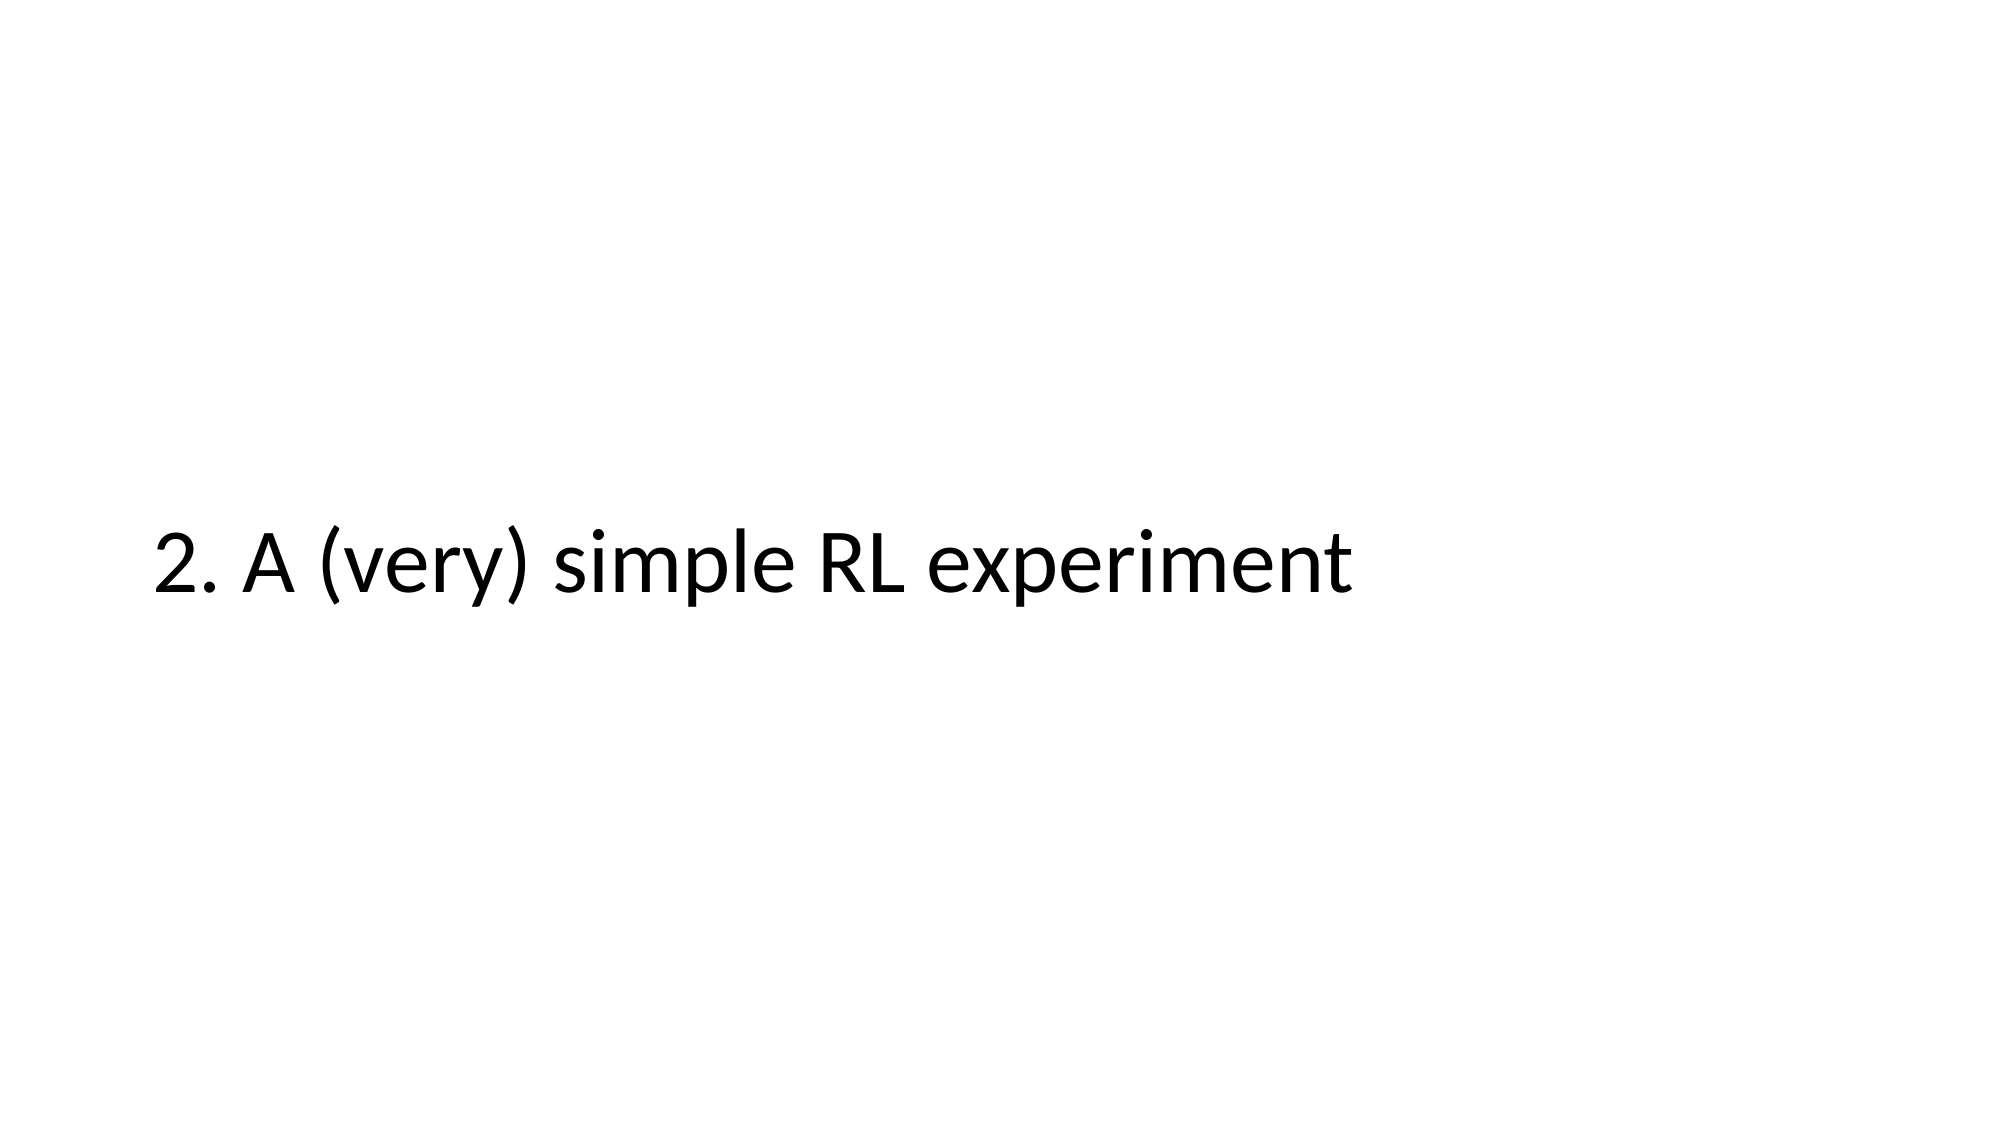

# 2. A (very) simple RL experiment